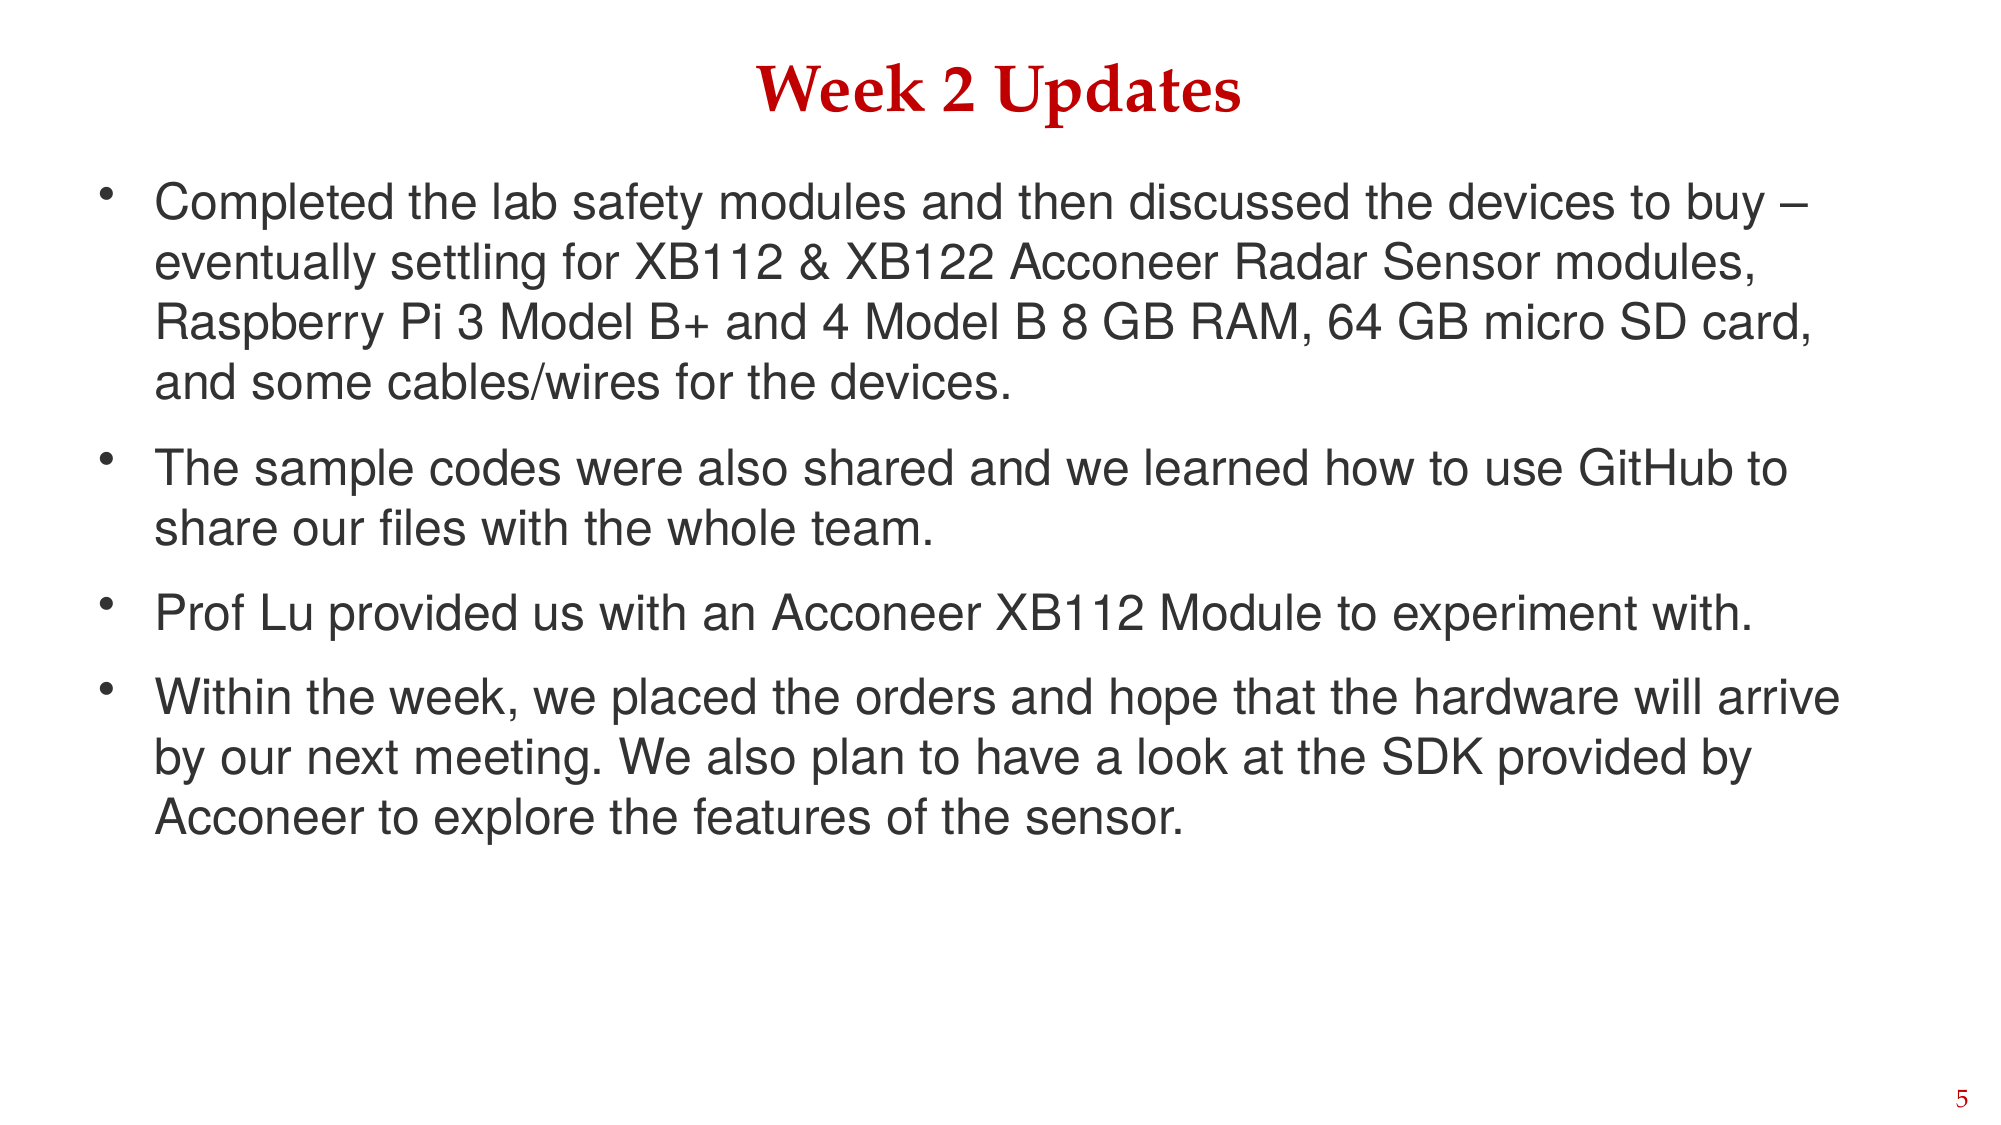

# Week 2 Updates
Completed the lab safety modules and then discussed the devices to buy – eventually settling for XB112 & XB122 Acconeer Radar Sensor modules, Raspberry Pi 3 Model B+ and 4 Model B 8 GB RAM, 64 GB micro SD card, and some cables/wires for the devices.
The sample codes were also shared and we learned how to use GitHub to share our files with the whole team.
Prof Lu provided us with an Acconeer XB112 Module to experiment with.
Within the week, we placed the orders and hope that the hardware will arrive by our next meeting. We also plan to have a look at the SDK provided by Acconeer to explore the features of the sensor.